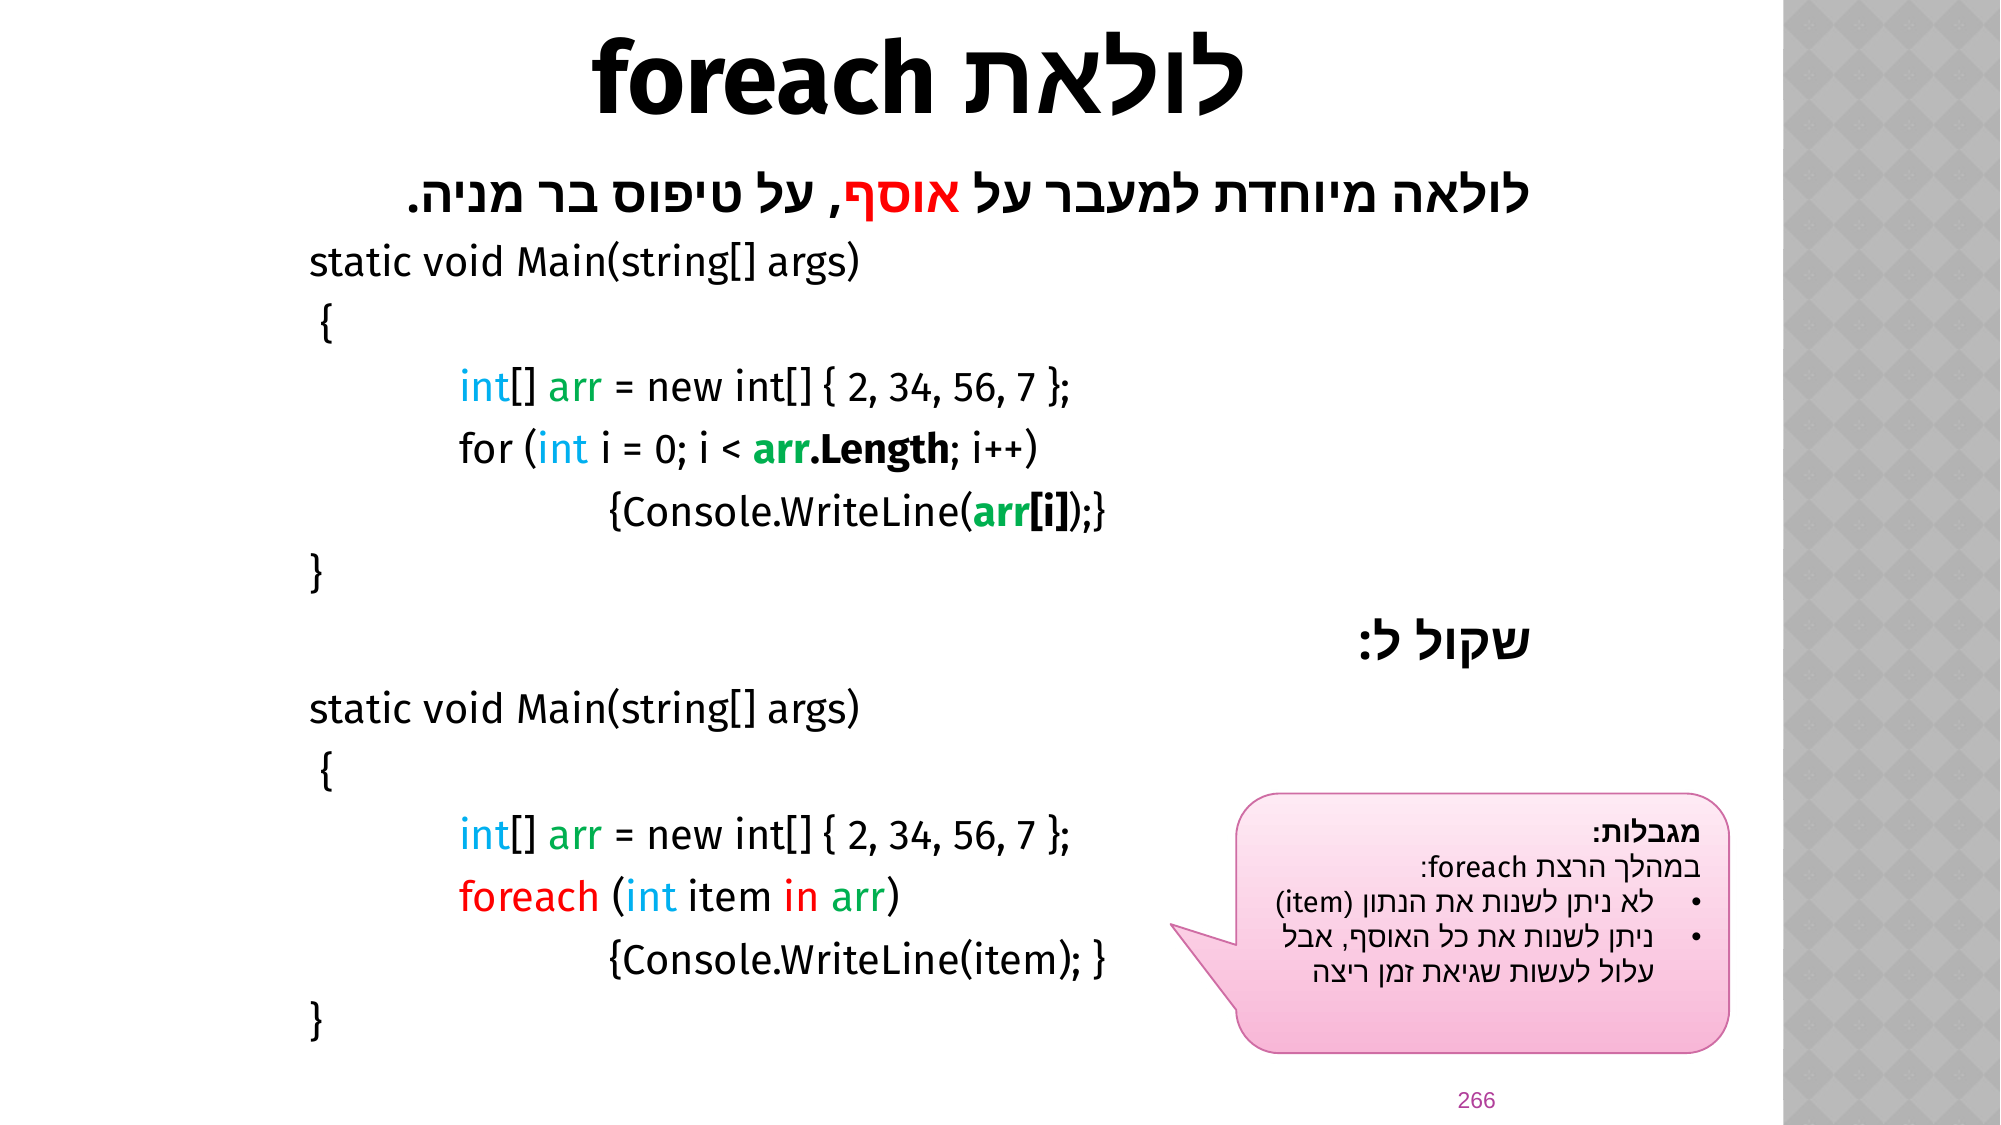

# לולאת foreach
לולאה מיוחדת למעבר על אוסף, על טיפוס בר מניה.
static void Main(string[] args)
 {
	int[] arr = new int[] { 2, 34, 56, 7 };
	for (int i = 0; i < arr.Length; i++)
		{Console.WriteLine(arr[i]);}
}
שקול ל:
static void Main(string[] args)
 {
	int[] arr = new int[] { 2, 34, 56, 7 };
	foreach (int item in arr)
		{Console.WriteLine(item); }
}
מגבלות:
במהלך הרצת foreach:
לא ניתן לשנות את הנתון (item)
ניתן לשנות את כל האוסף, אבל עלול לעשות שגיאת זמן ריצה
266